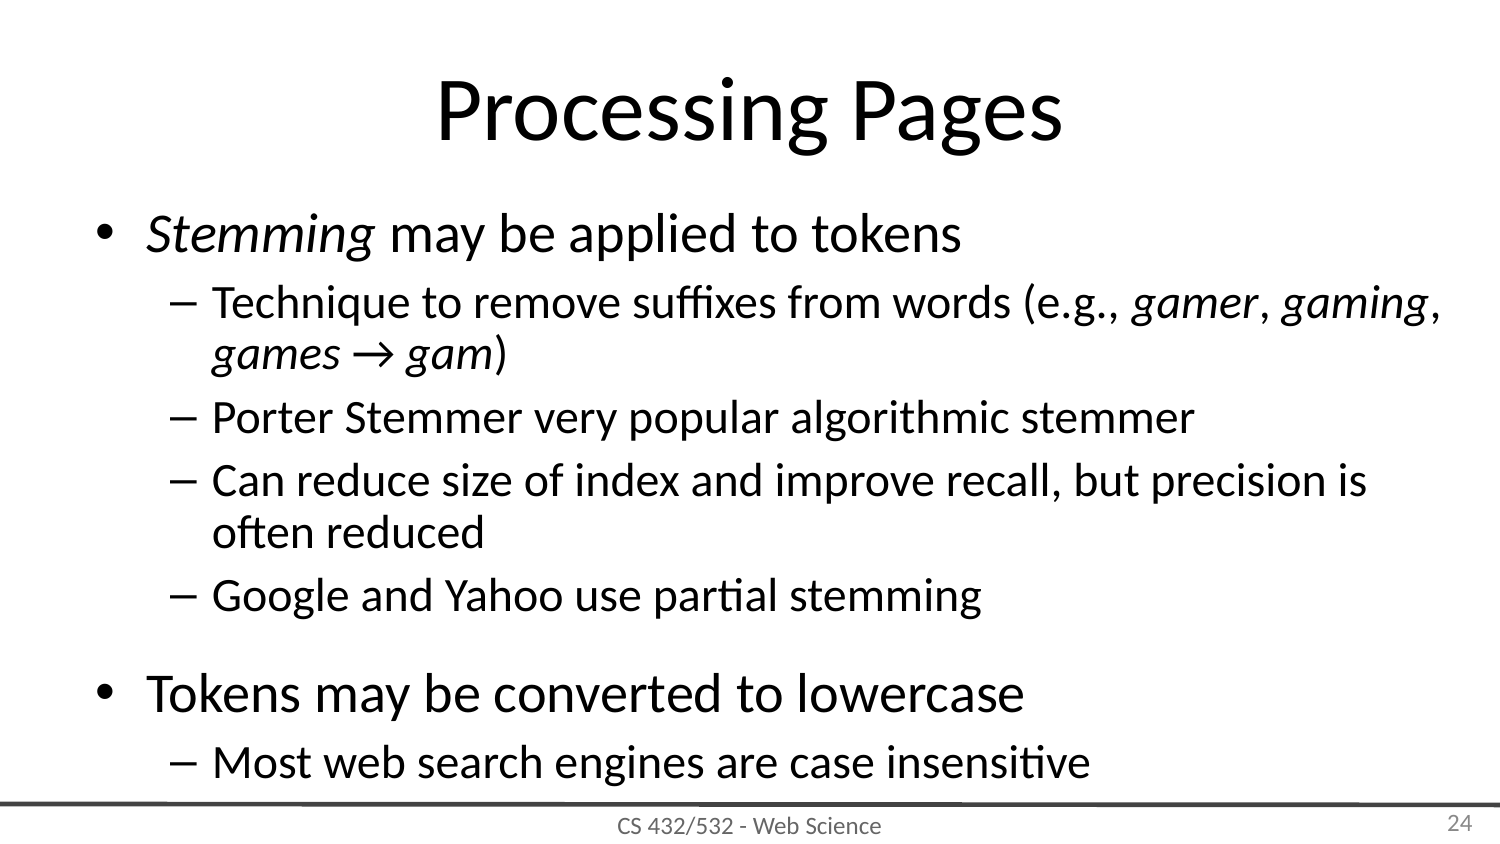

Processing Pages
Stemming may be applied to tokens
Technique to remove suffixes from words (e.g., gamer, gaming, games → gam)
Porter Stemmer very popular algorithmic stemmer
Can reduce size of index and improve recall, but precision is often reduced
Google and Yahoo use partial stemming

Tokens may be converted to lowercase
Most web search engines are case insensitive

24